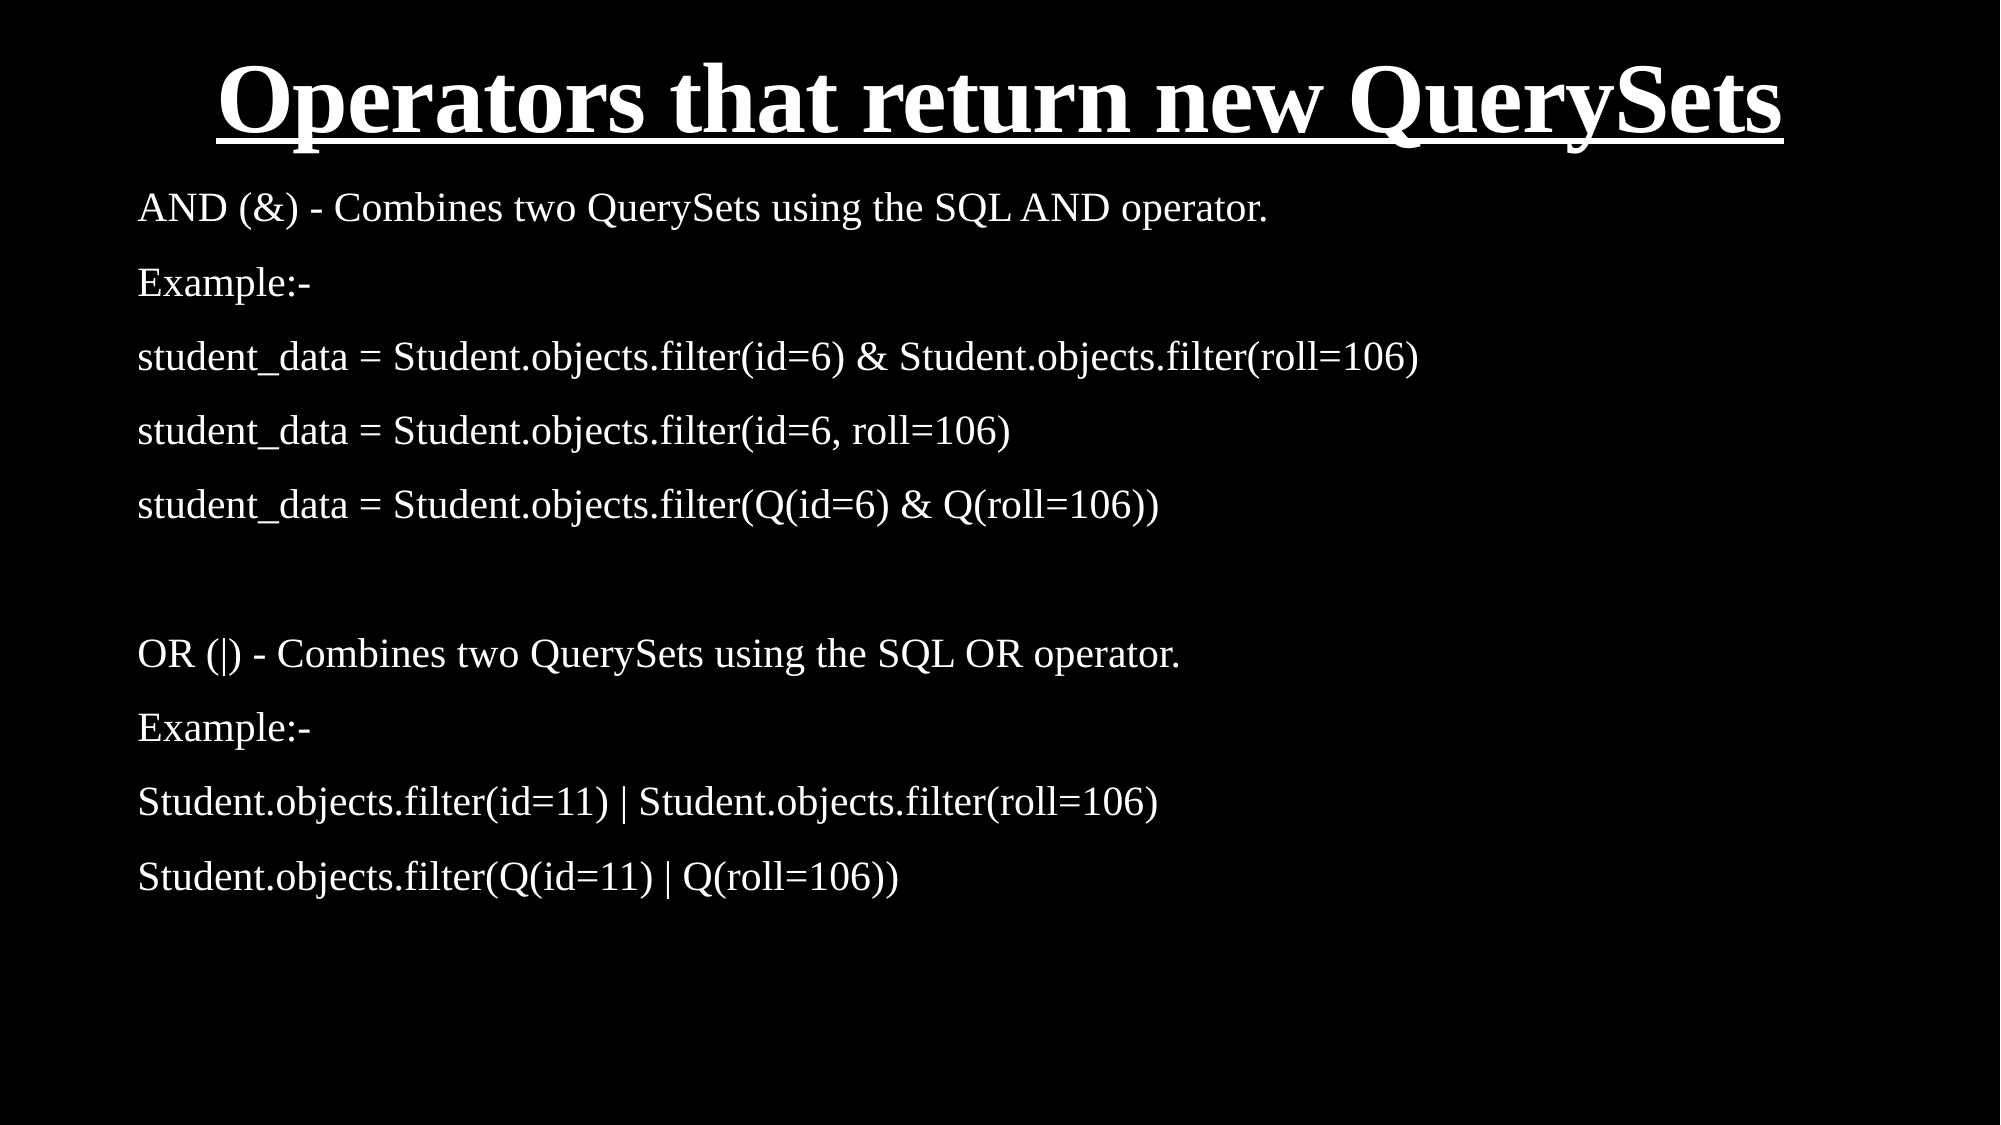

# Operators that return new QuerySets
AND (&) - Combines two QuerySets using the SQL AND operator.
Example:-
student_data = Student.objects.filter(id=6) & Student.objects.filter(roll=106)
student_data = Student.objects.filter(id=6, roll=106)
student_data = Student.objects.filter(Q(id=6) & Q(roll=106))

OR (|) - Combines two QuerySets using the SQL OR operator.
Example:-
Student.objects.filter(id=11) | Student.objects.filter(roll=106)
Student.objects.filter(Q(id=11) | Q(roll=106))